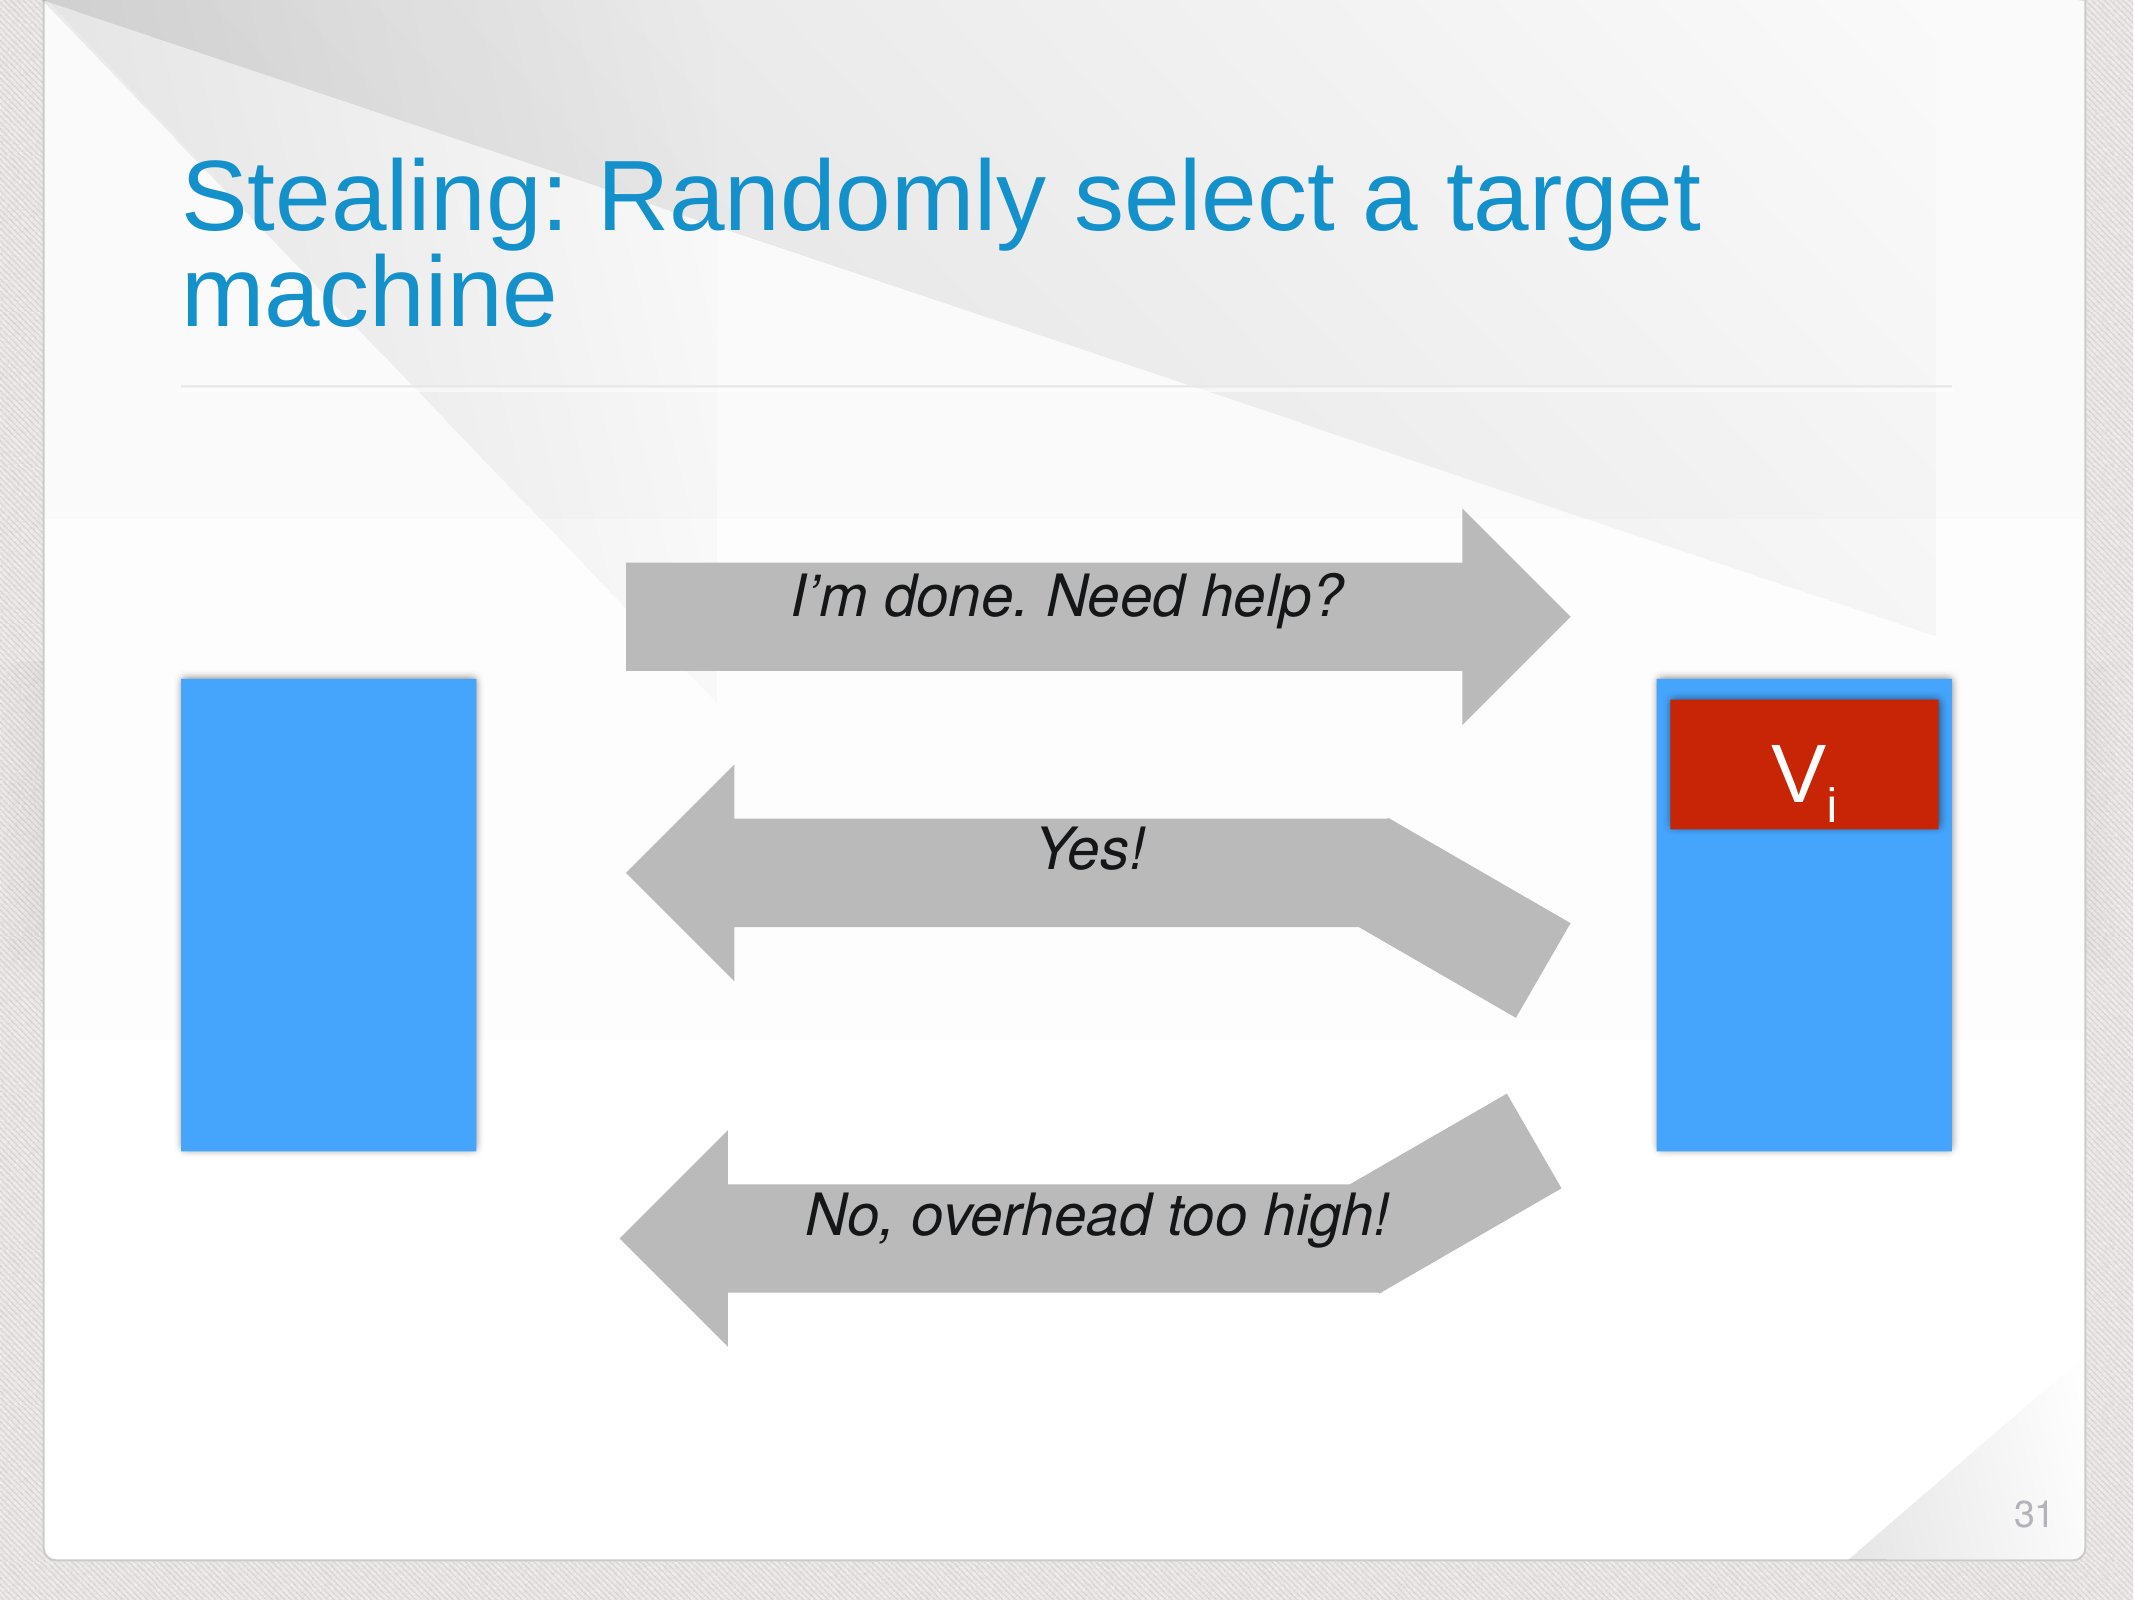

# Stealing: Randomly select a target machine
I’m done. Need help?

Vi
Yes!

No, overhead too high!

31